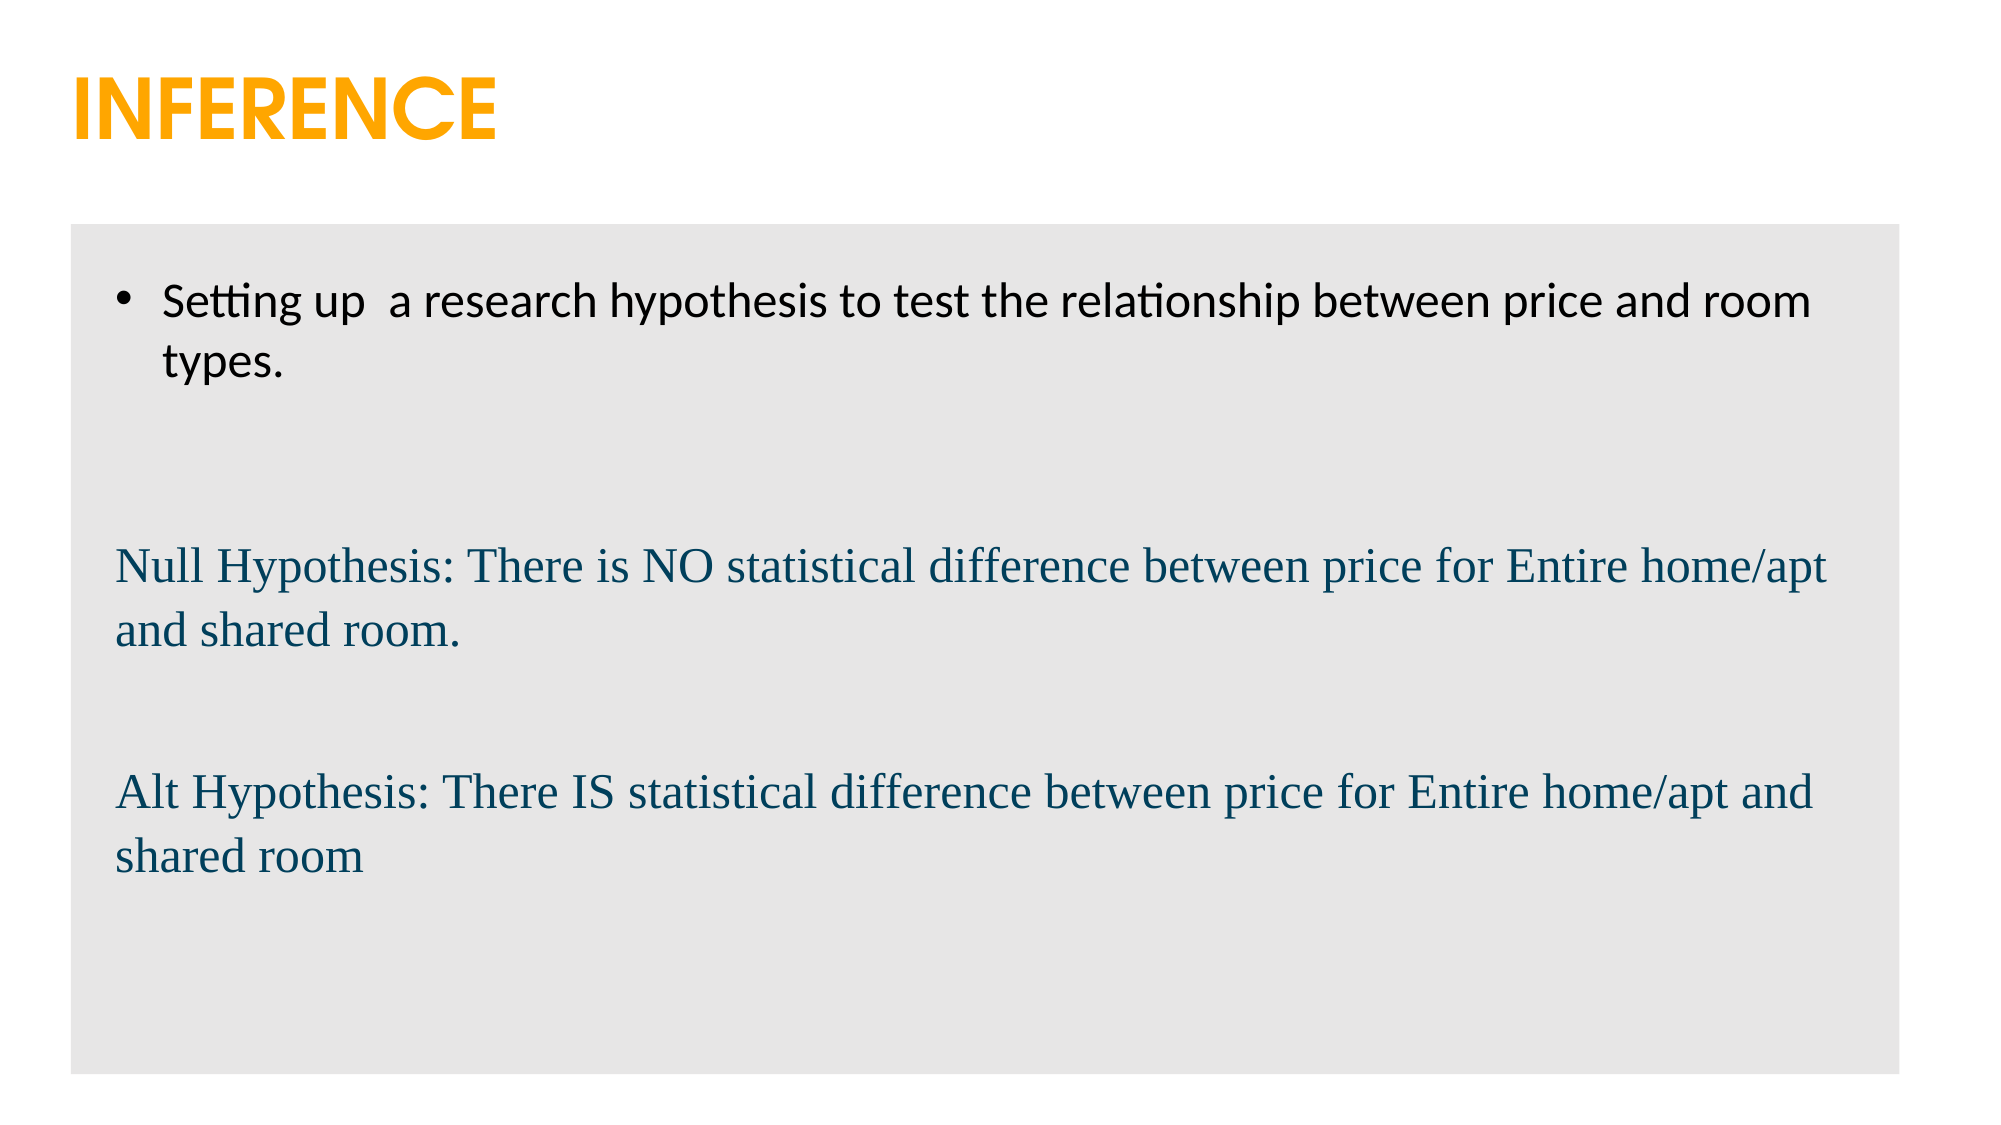

INFERENCE

Setting up  a research hypothesis to test the relationship between price and room types.

Null Hypothesis: There is NO statistical difference between price for Entire home/apt and shared room.

Alt Hypothesis: There IS statistical difference between price for Entire home/apt and shared room